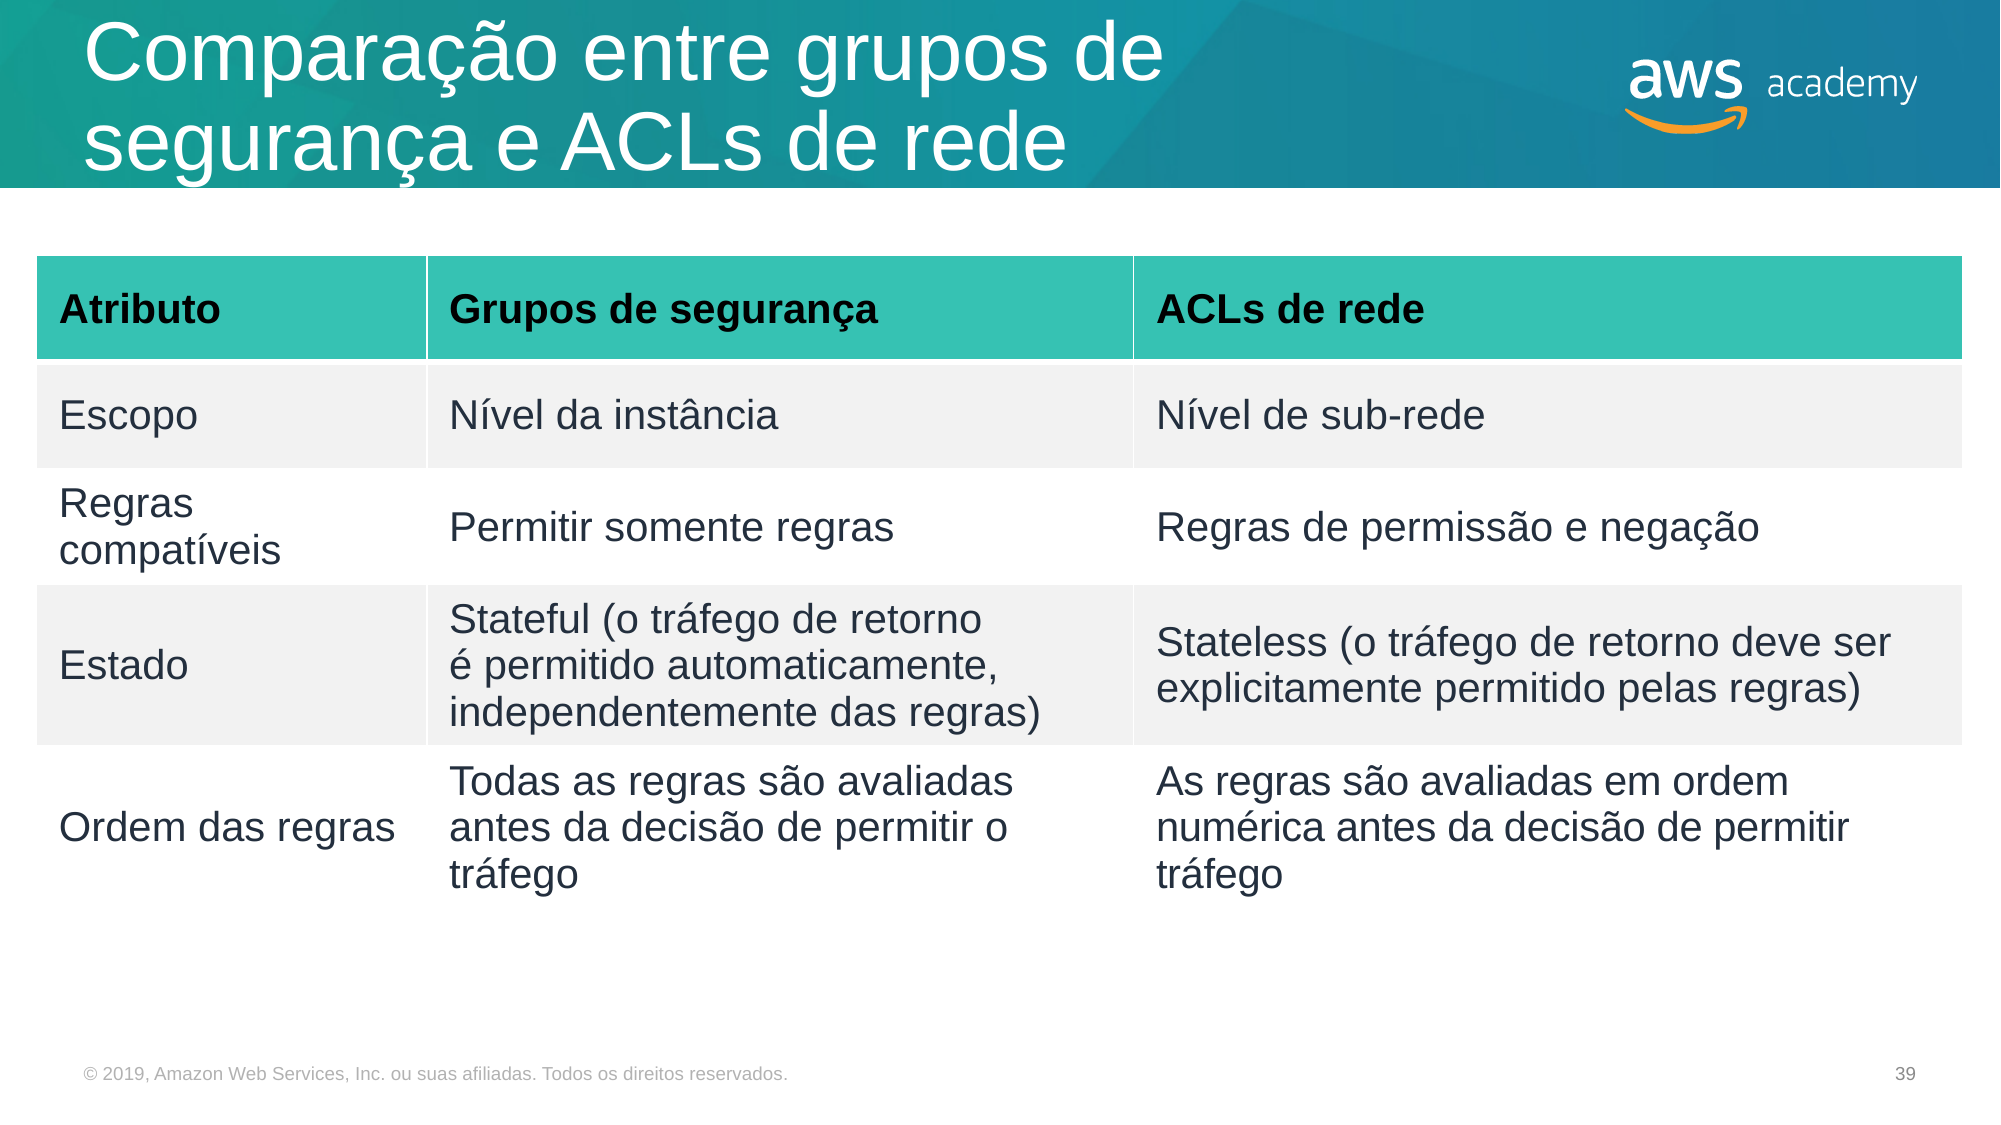

# Comparação entre grupos de segurança e ACLs de rede
| Atributo | Grupos de segurança | ACLs de rede |
| --- | --- | --- |
| Escopo | Nível da instância | Nível de sub-rede |
| Regras compatíveis | Permitir somente regras | Regras de permissão e negação |
| Estado | Stateful (o tráfego de retorno é permitido automaticamente, independentemente das regras) | Stateless (o tráfego de retorno deve ser explicitamente permitido pelas regras) |
| Ordem das regras | Todas as regras são avaliadas antes da decisão de permitir o tráfego | As regras são avaliadas em ordem numérica antes da decisão de permitir tráfego |
© 2019, Amazon Web Services, Inc. ou suas afiliadas. Todos os direitos reservados.
39